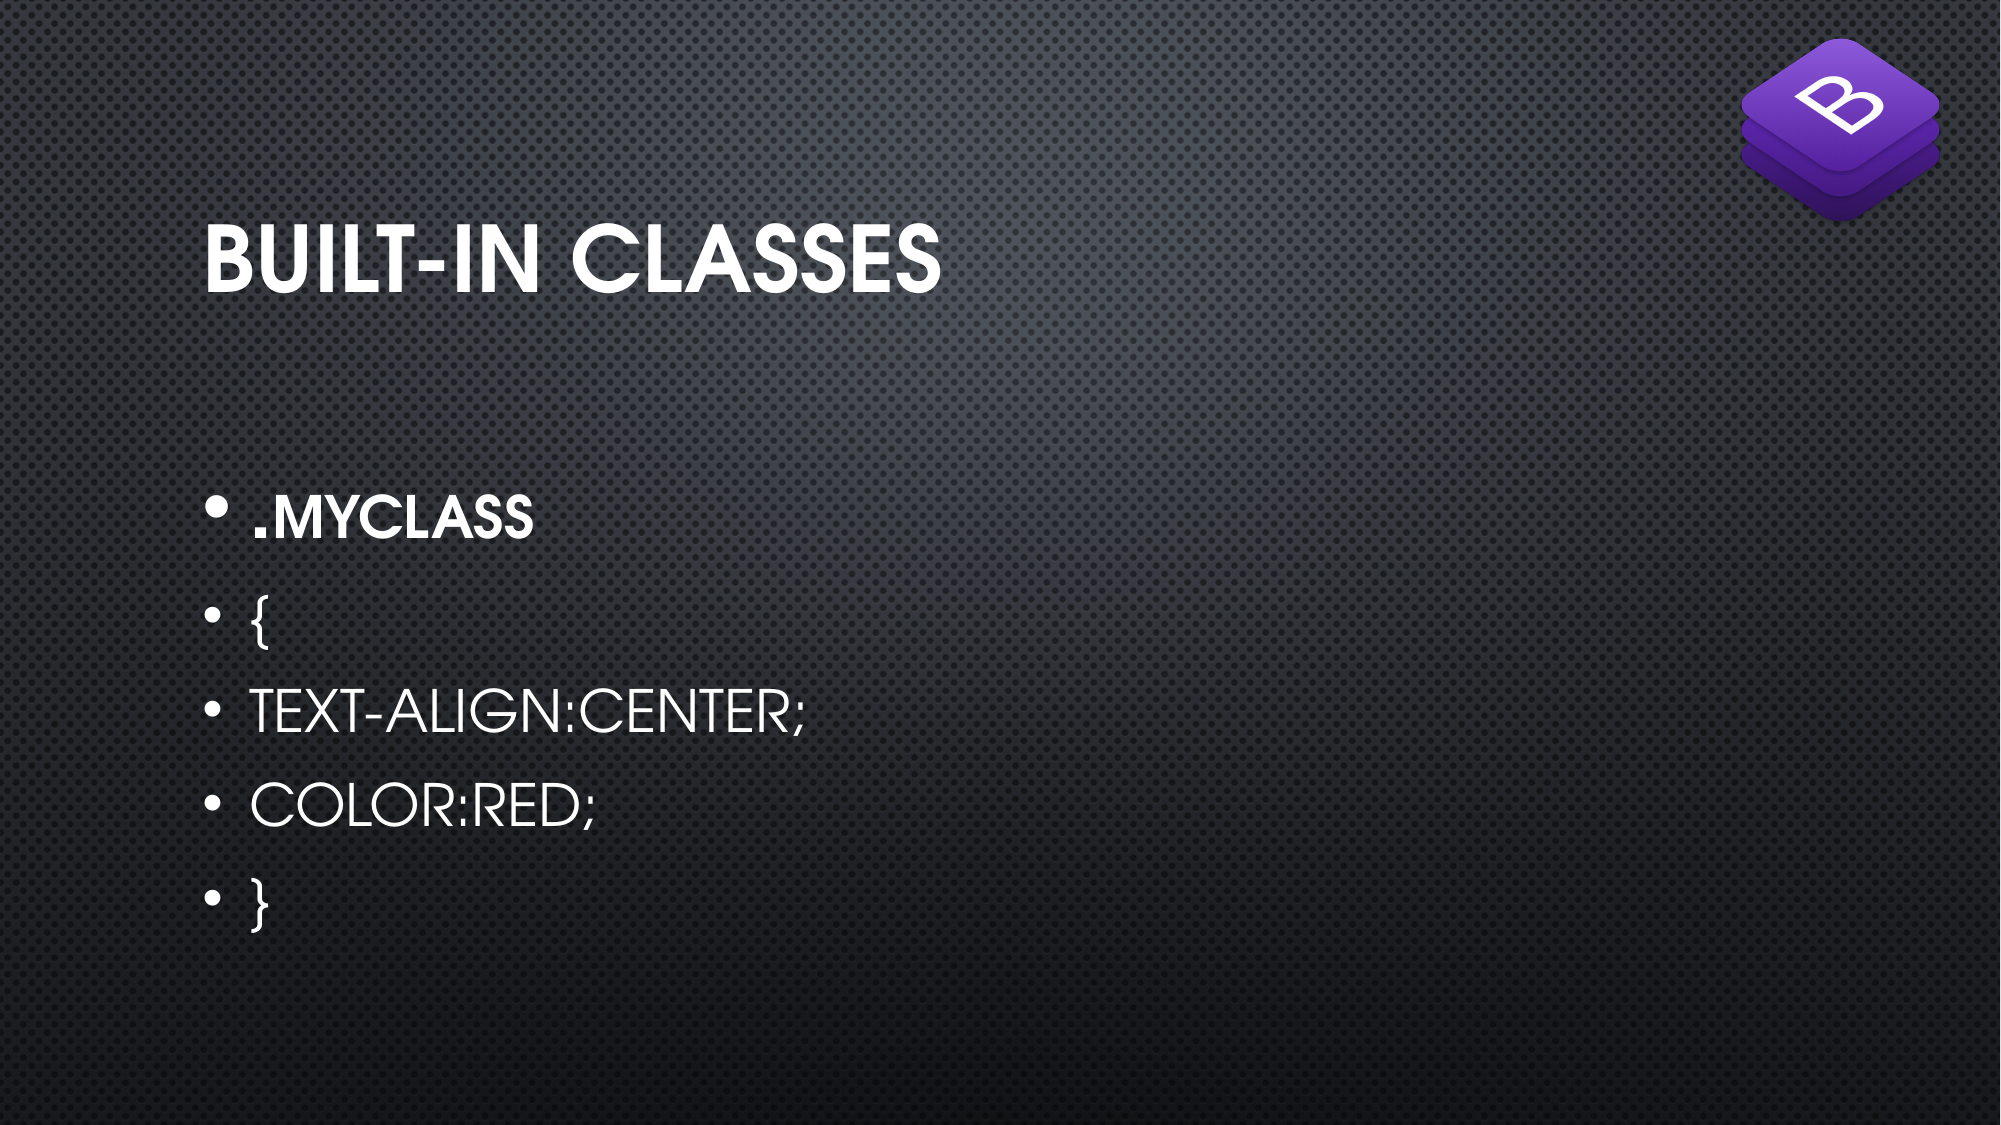

# Built-in classes
.Myclass
{
Text-align:center;
Color:red;
}